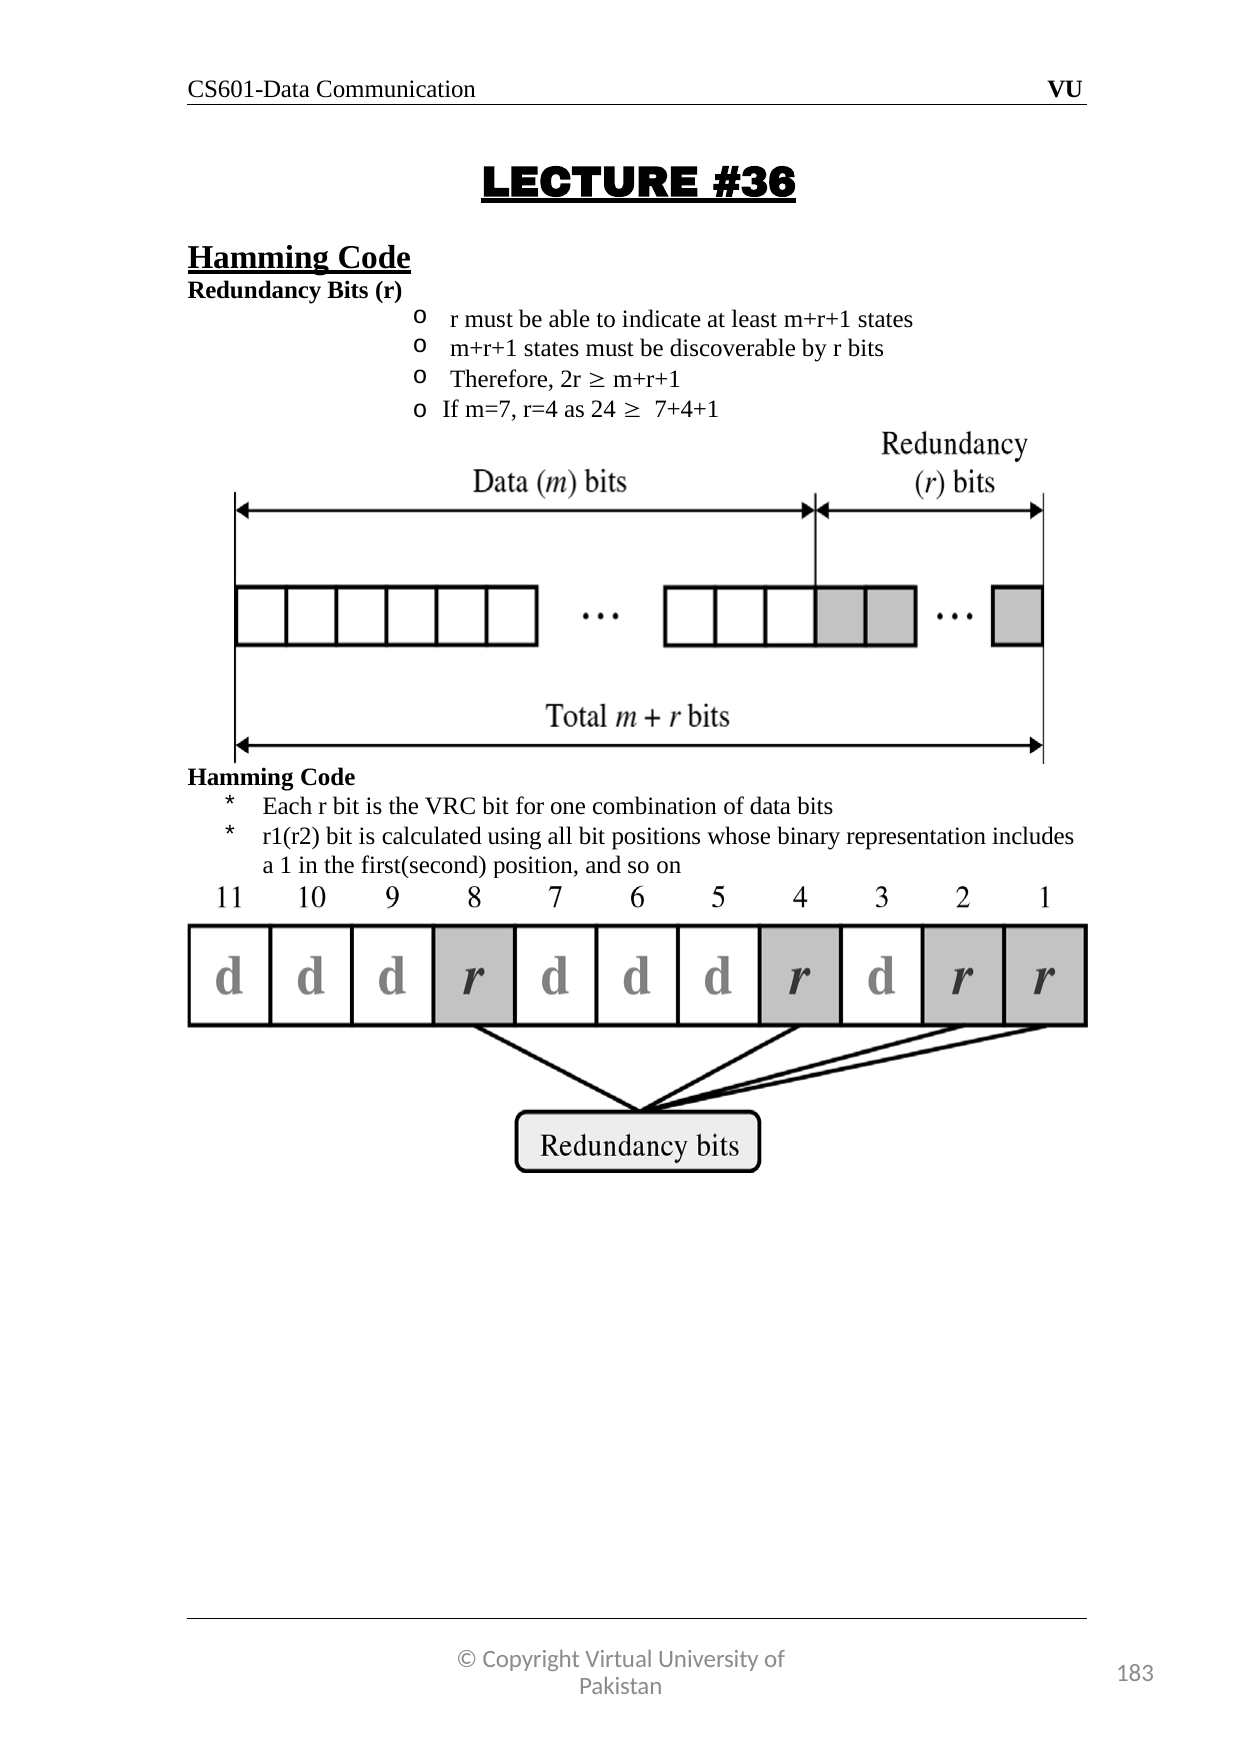

CS601-Data Communication
VU

LECTURE #36
Hamming Code
Redundancy Bits (r)
r must be able to indicate at least m+r+1 states
m+r+1 states must be discoverable by r bits
Therefore, 2r ≥ m+r+1
o If m=7, r=4 as 24 ≥ 7+4+1

Hamming Code
Each r bit is the VRC bit for one combination of data bits
r1(r2) bit is calculated using all bit positions whose binary representation includes  a 1 in the first(second) position, and so on

© Copyright Virtual University of Pakistan
183